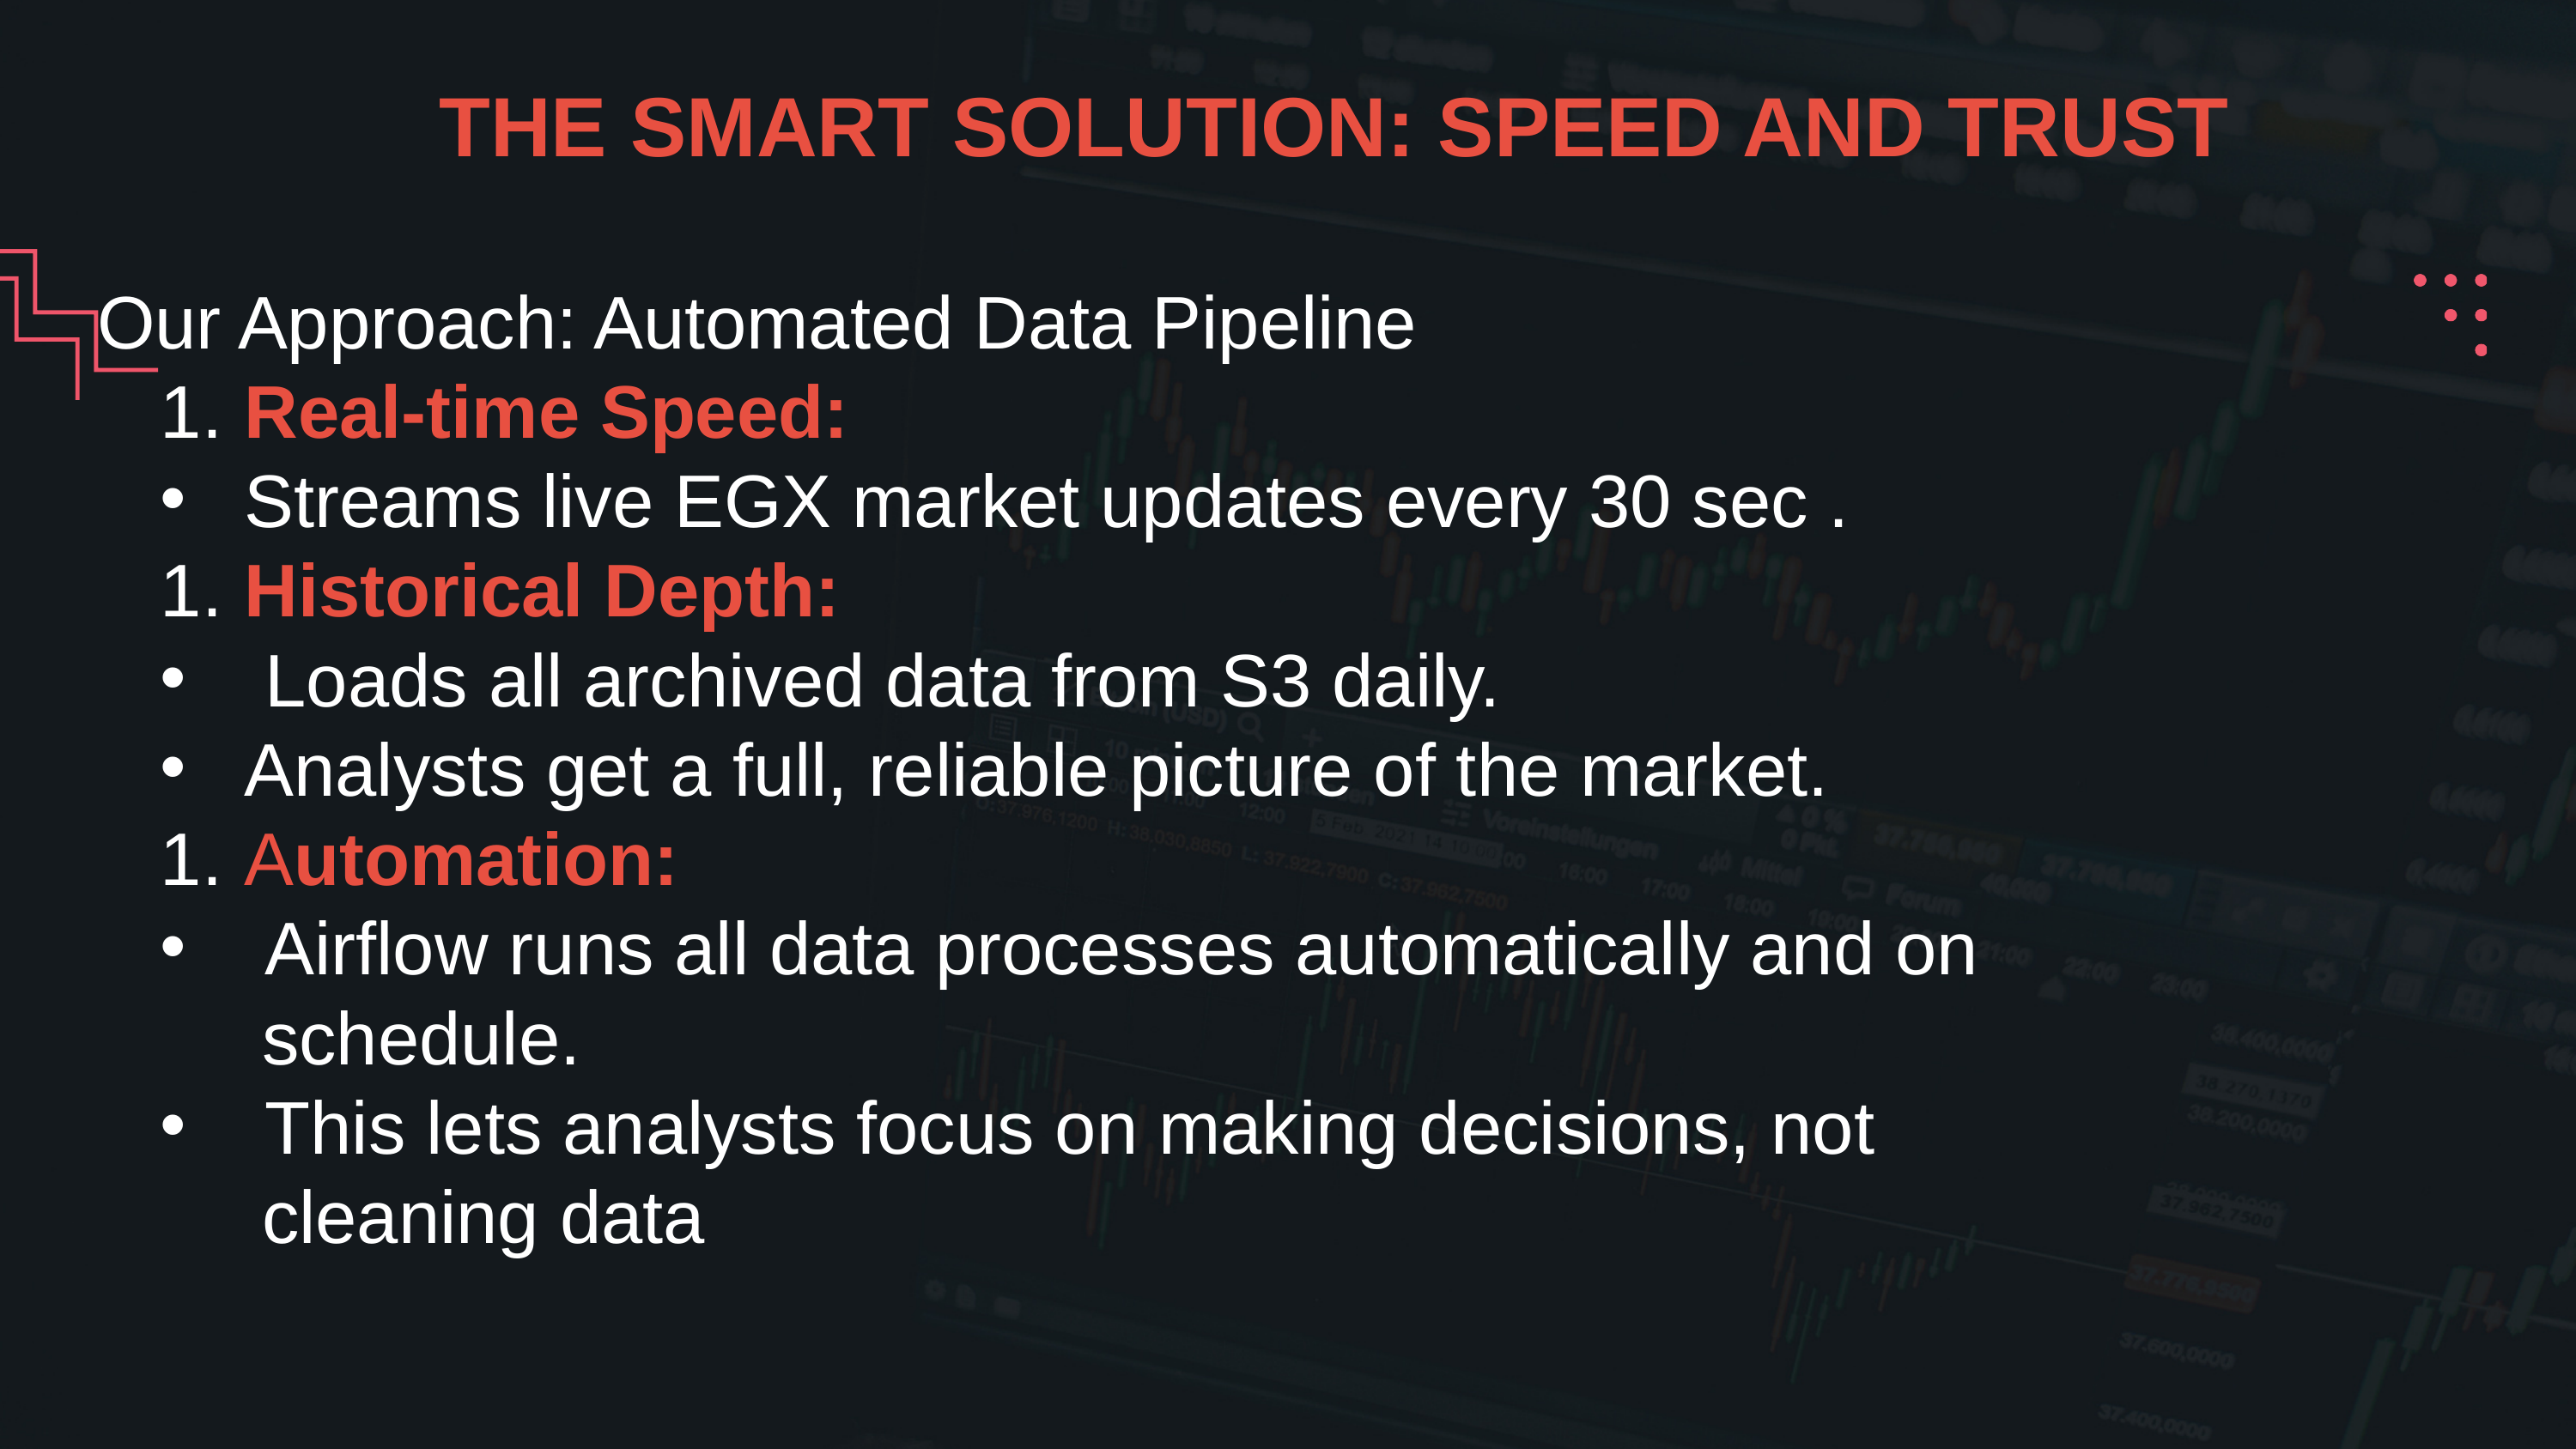

THE SMART SOLUTION: SPEED AND TRUST

Our Approach: Automated Data Pipeline
 Real-time Speed:
 Streams live EGX market updates every 30 sec .
 Historical Depth:
  Loads all archived data from S3 daily.
 Analysts get a full, reliable picture of the market.
 Automation:
  Airflow runs all data processes automatically and on
        schedule.
  This lets analysts focus on making decisions, not
        cleaning data